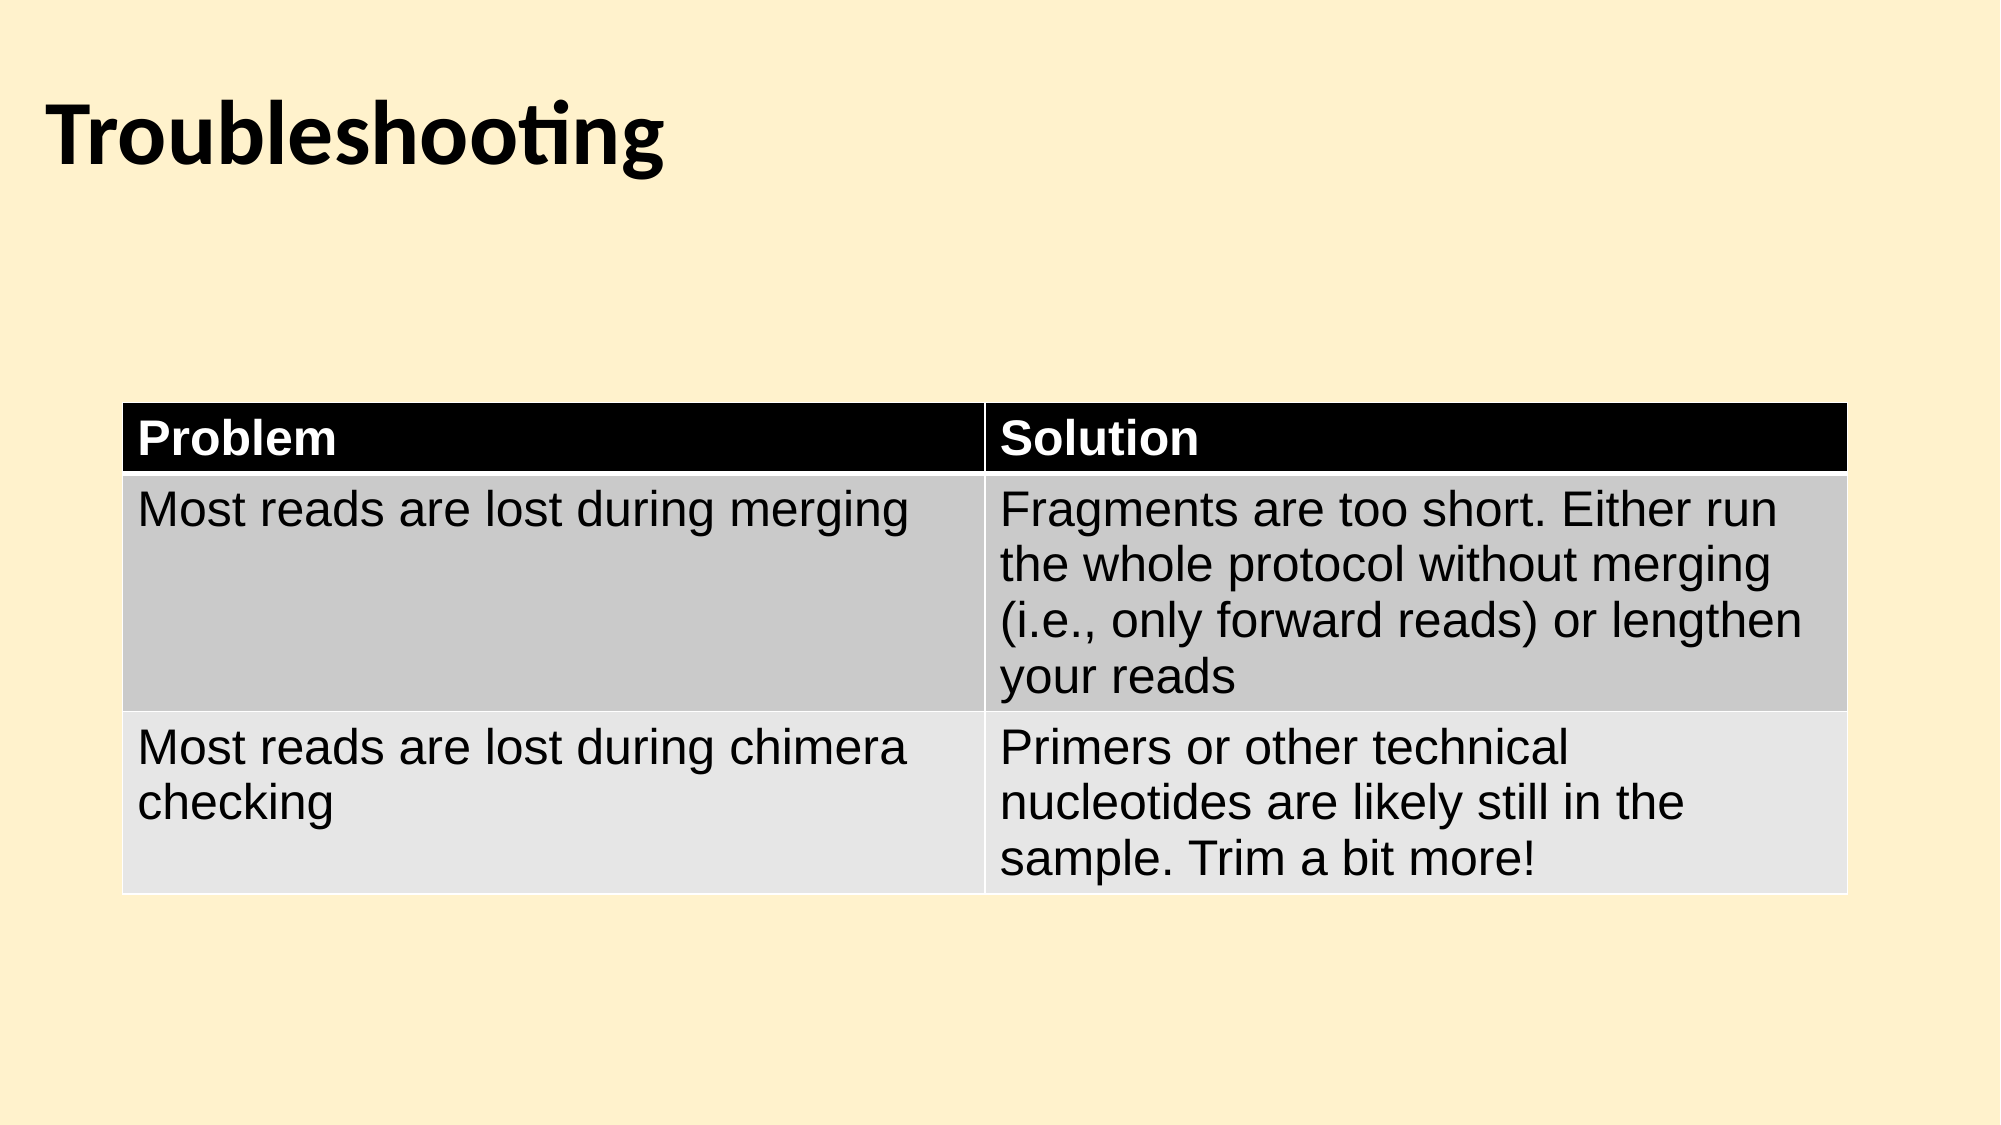

# Troubleshooting
| Problem | Solution |
| --- | --- |
| Most reads are lost during merging | Fragments are too short. Either run the whole protocol without merging (i.e., only forward reads) or lengthen your reads |
| Most reads are lost during chimera checking | Primers or other technical nucleotides are likely still in the sample. Trim a bit more! |